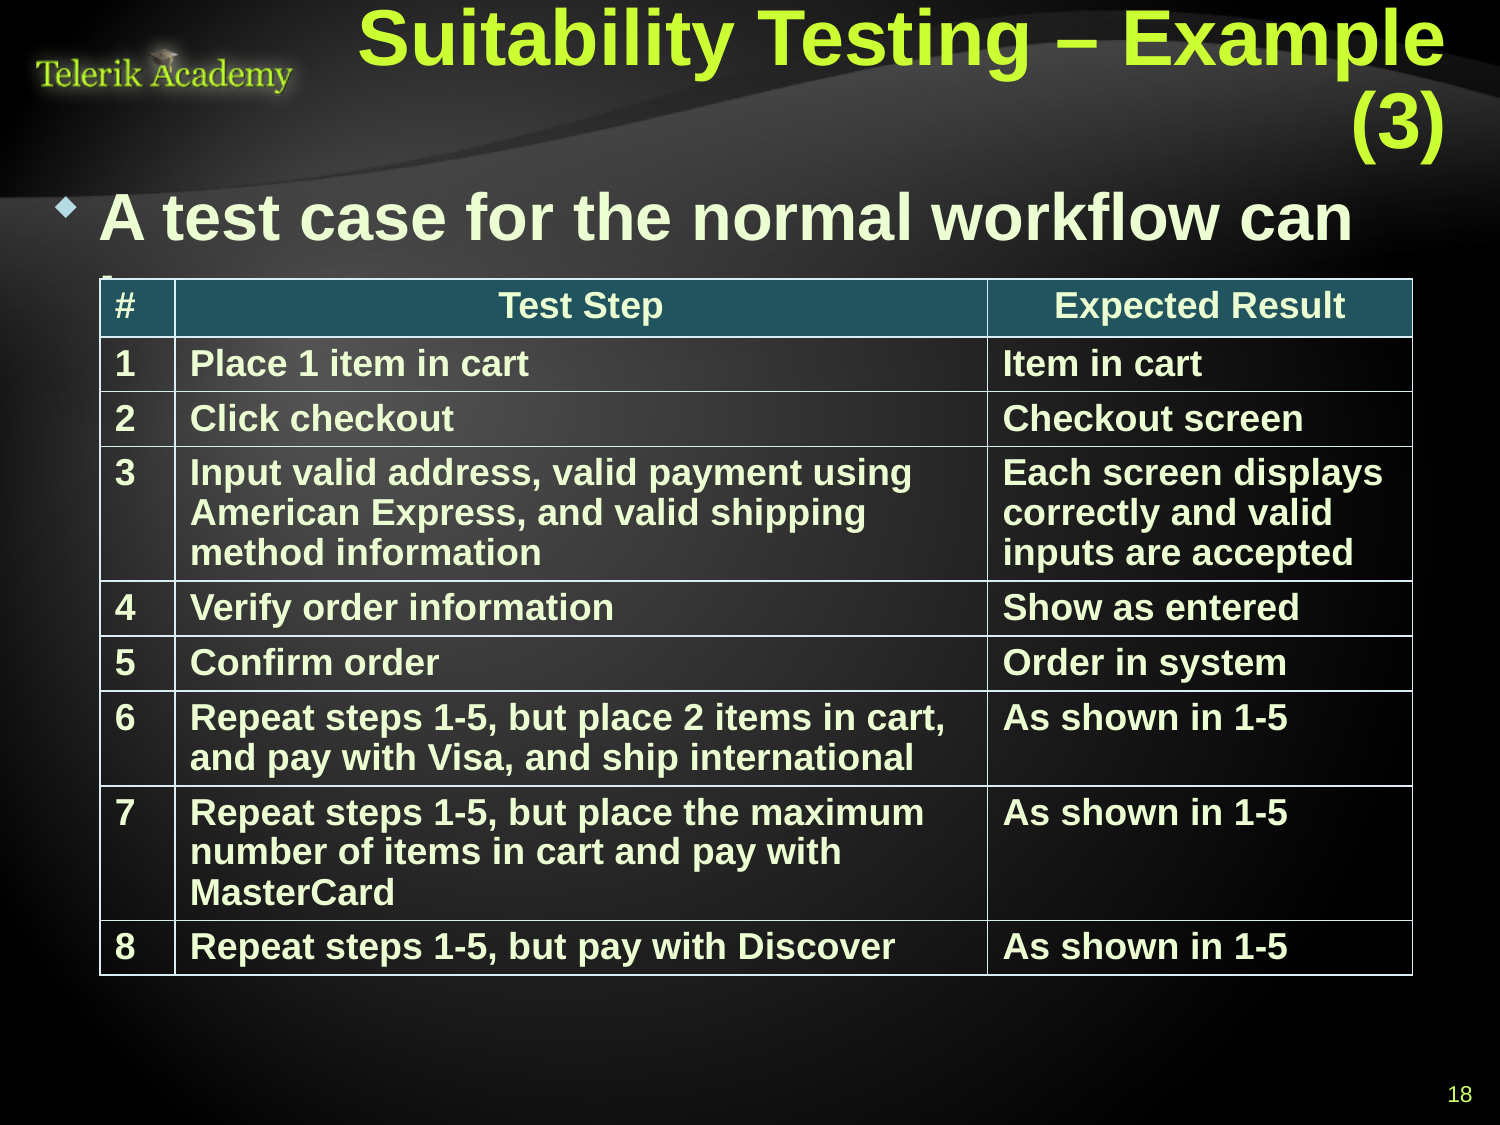

# Suitability Testing – Example (3)
A test case for the normal workflow can be:
| # | Test Step | Expected Result |
| --- | --- | --- |
| 1 | Place 1 item in cart | Item in cart |
| 2 | Click checkout | Checkout screen |
| 3 | Input valid address, valid payment using American Express, and valid shipping method information | Each screen displays correctly and valid inputs are accepted |
| 4 | Verify order information | Show as entered |
| 5 | Confirm order | Order in system |
| 6 | Repeat steps 1-5, but place 2 items in cart, and pay with Visa, and ship international | As shown in 1-5 |
| 7 | Repeat steps 1-5, but place the maximum number of items in cart and pay with MasterCard | As shown in 1-5 |
| 8 | Repeat steps 1-5, but pay with Discover | As shown in 1-5 |
18